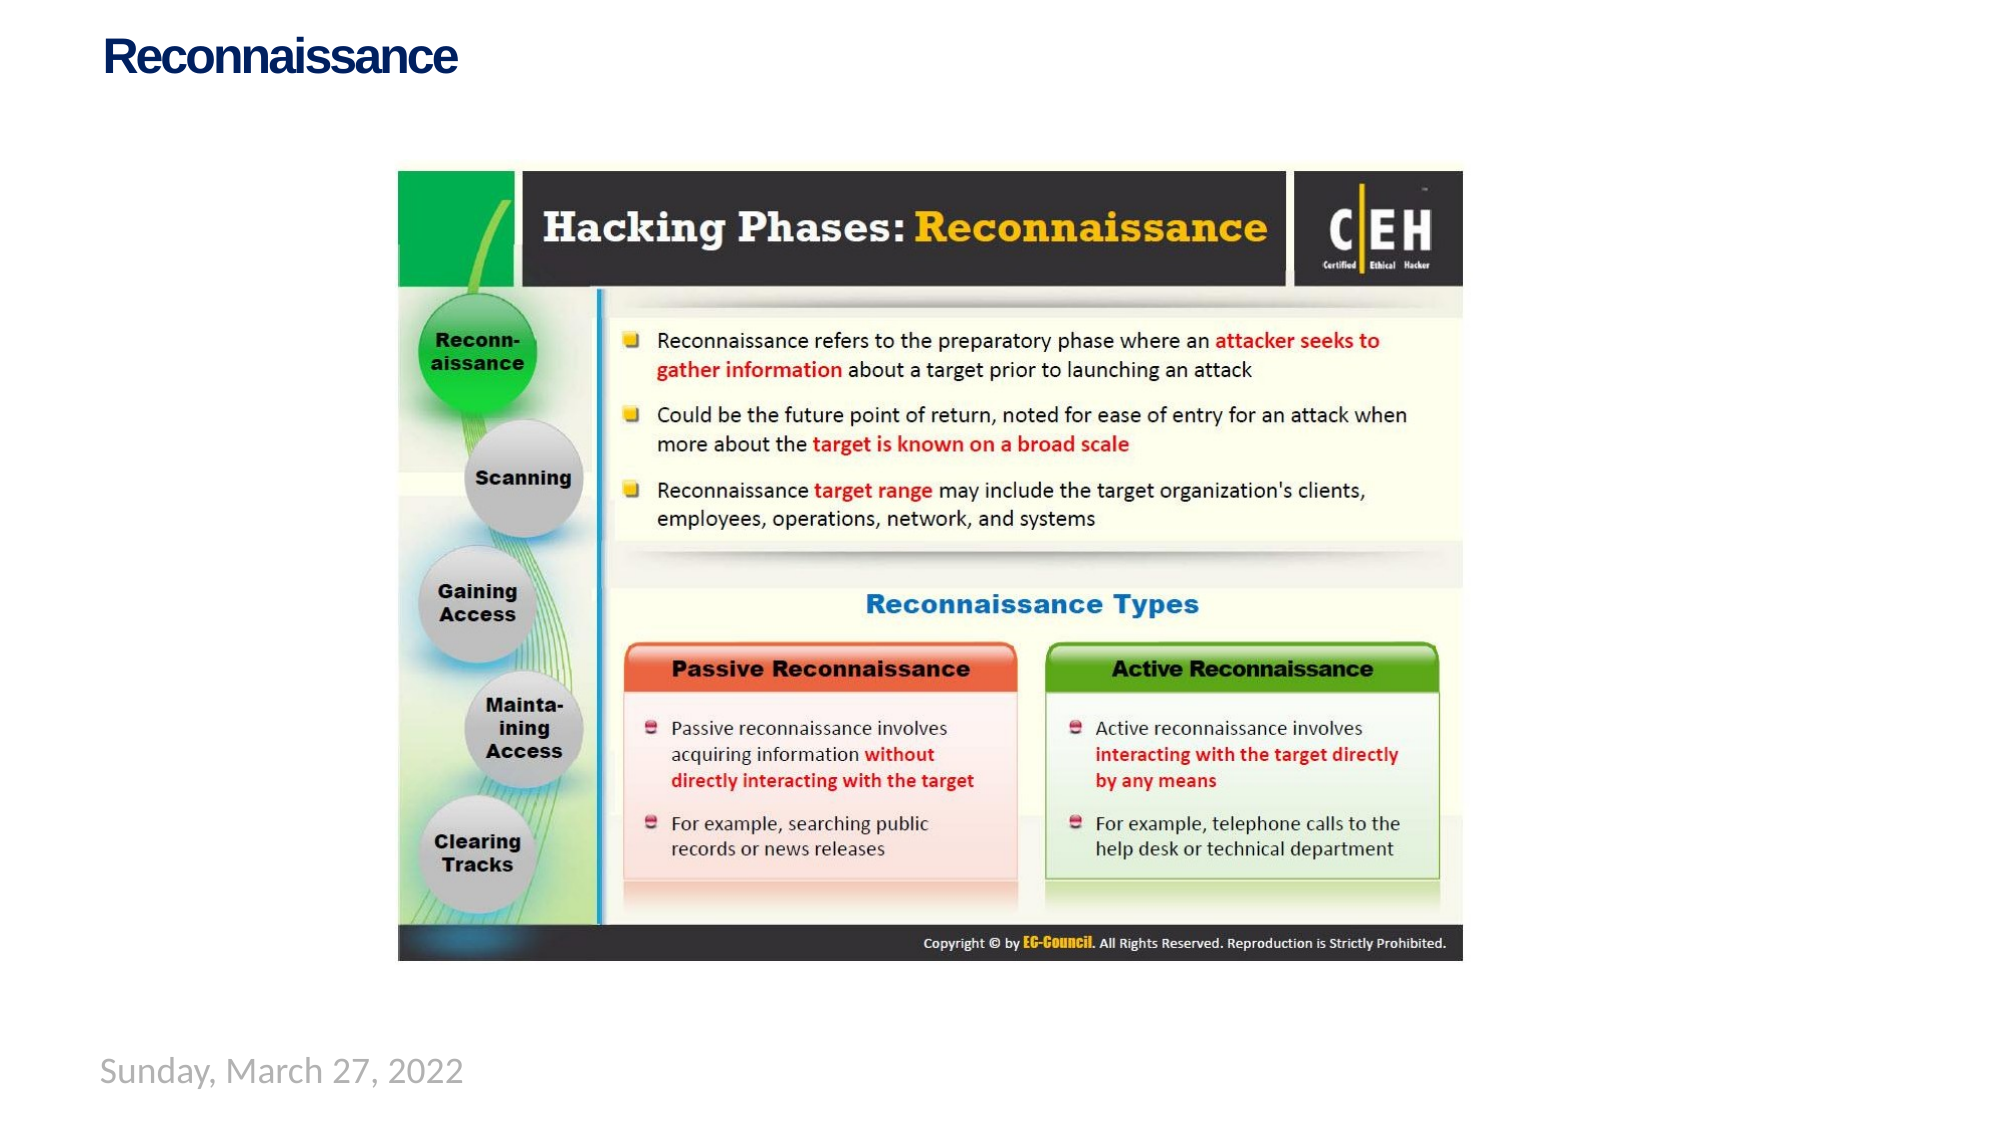

# Reconnaissance

Sunday, March 27, 2022
13